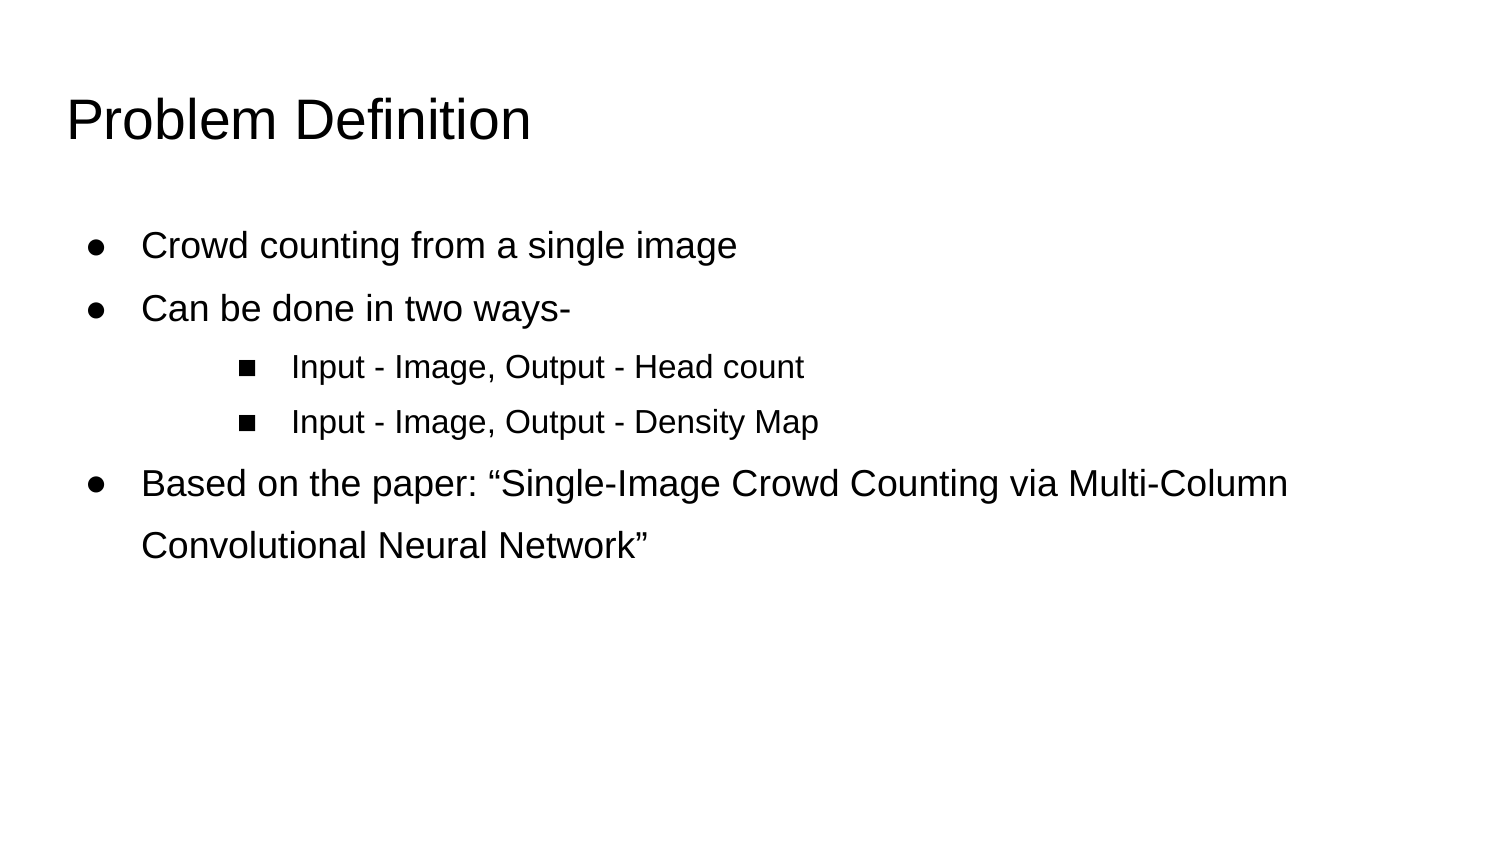

# Problem Definition

Crowd counting from a single image
Can be done in two ways-
Input - Image, Output - Head count
Input - Image, Output - Density Map
Based on the paper: “Single-Image Crowd Counting via Multi-Column Convolutional Neural Network”